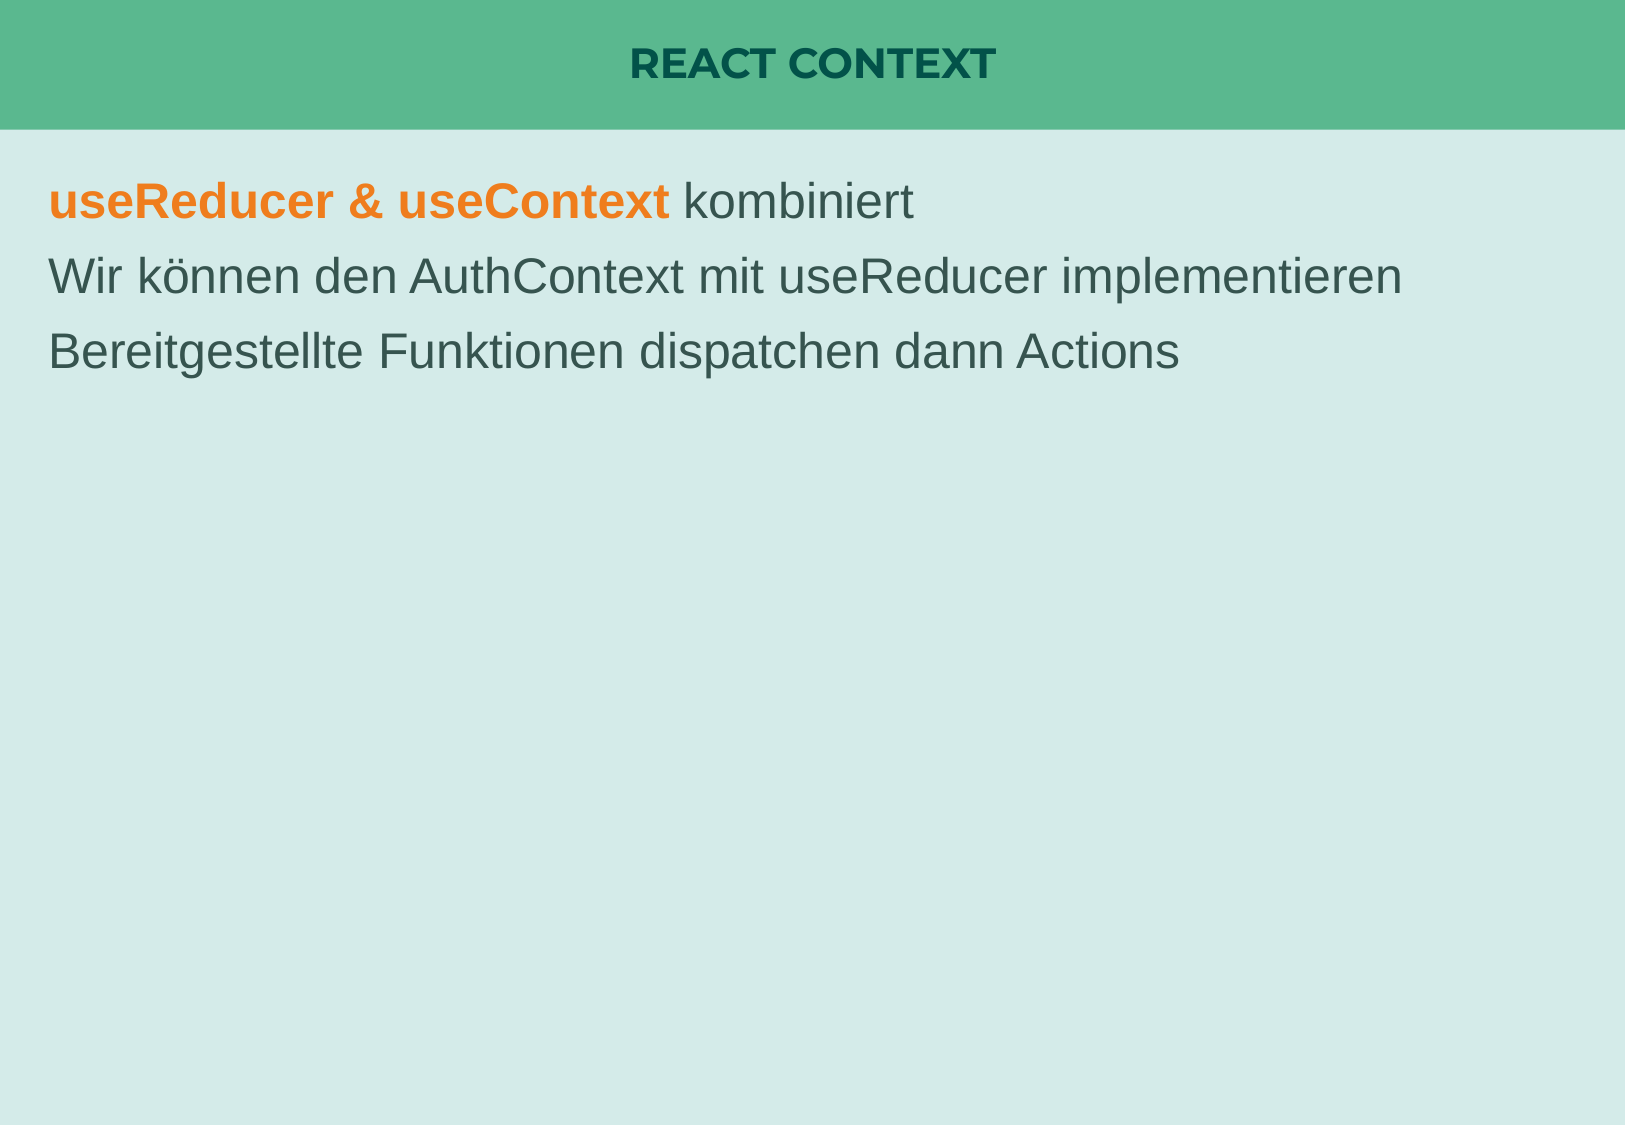

# React Context
useReducer & useContext kombiniert
Wir können den AuthContext mit useReducer implementieren
Bereitgestellte Funktionen dispatchen dann Actions

Beispiel: ChatPage oder Tabs

Beispiel: UserStatsPage für fetch ?